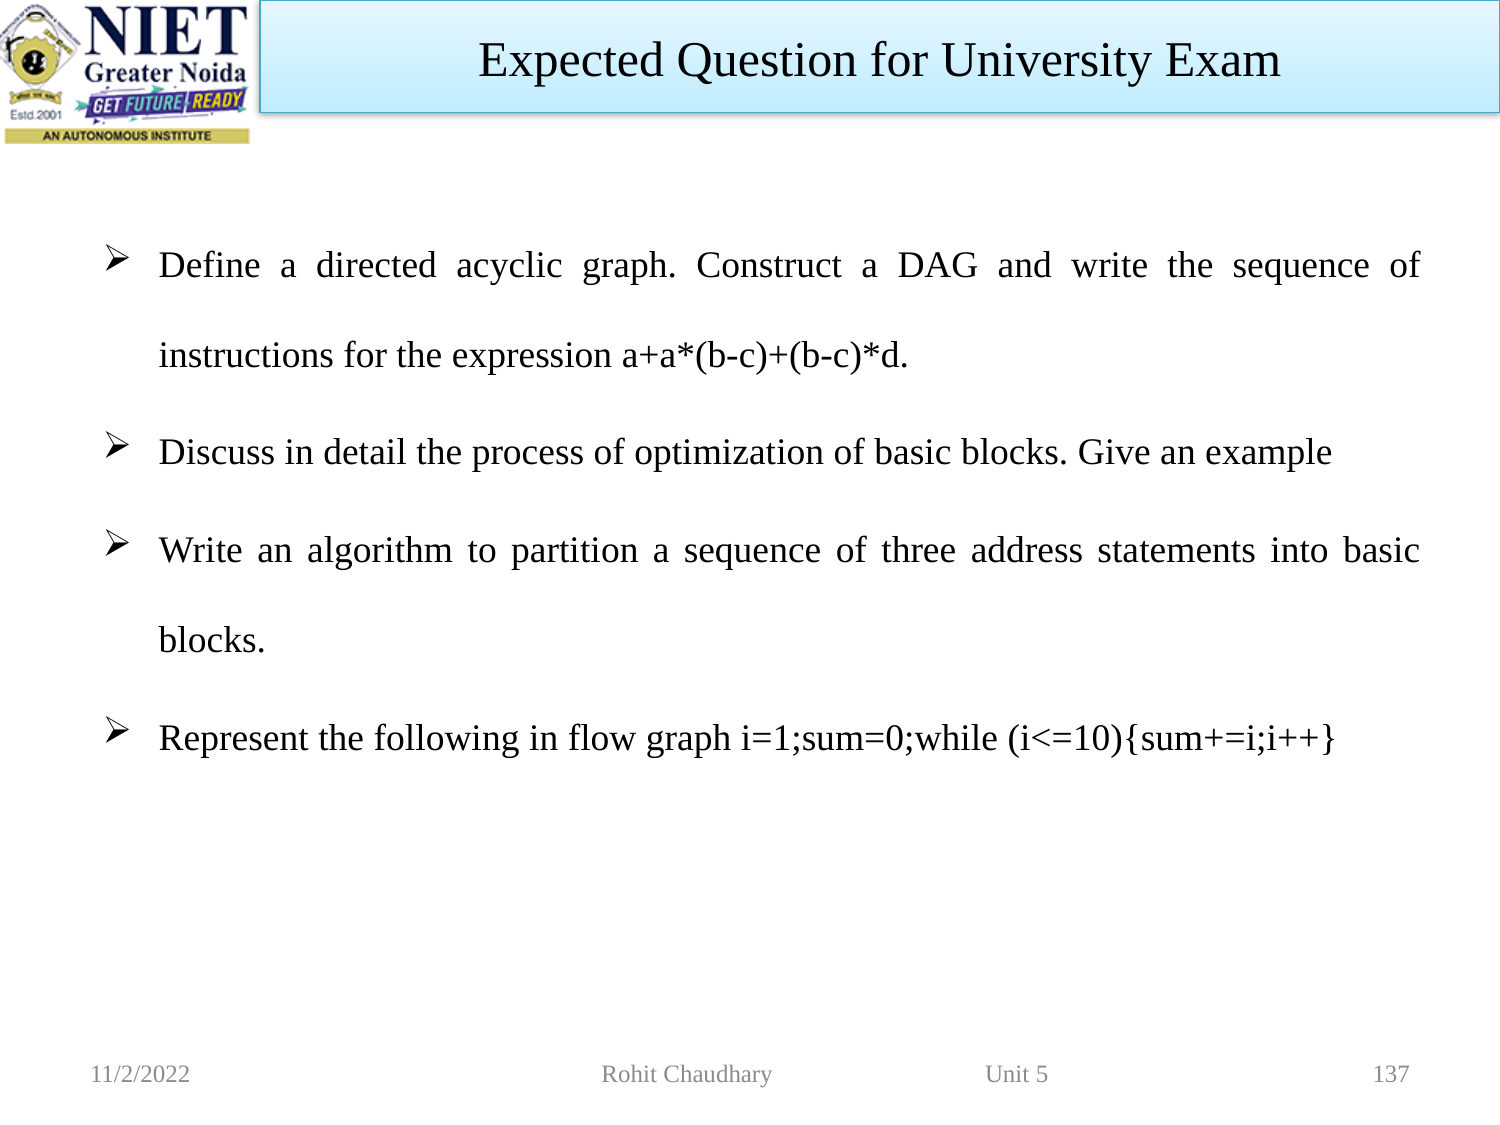

Expected Question for University Exam
Define a directed acyclic graph. Construct a DAG and write the sequence of instructions for the expression a+a*(b-c)+(b-c)*d.
Discuss in detail the process of optimization of basic blocks. Give an example
Write an algorithm to partition a sequence of three address statements into basic blocks.
Represent the following in flow graph i=1;sum=0;while (i<=10){sum+=i;i++}
11/2/2022
Rohit Chaudhary                                  Unit 5
137